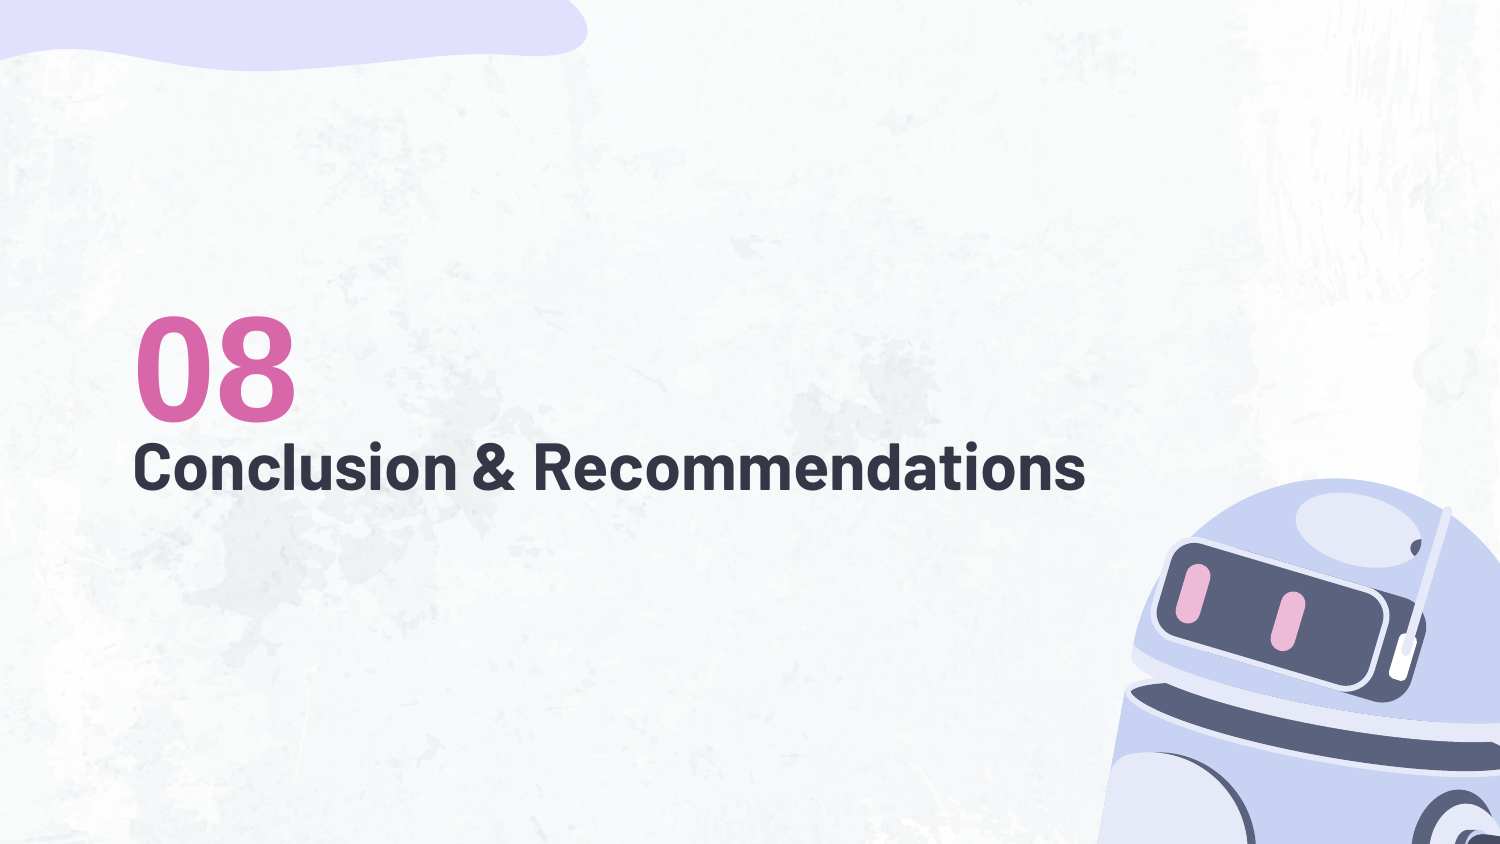

| Model | Purpose | Strength | Limitation |
| --- | --- | --- | --- |
| YOLOv3 | Pedestrian Detection | Fast real-time | Struggles in crowded scenes |
| HP-CNN | Attribute Recognition | High accuracy | Requires clear image data |
07

Comparison Between Models
08
# Conclusion & Recommendations

ML models like YOLOv3 and HP-CNN are powerful tools for road safety.
•⁠  ⁠Public datasets (e.g., RAP) make it easier to build and test models.
•⁠  ⁠Simple code implementations show how these systems work in real life.
•⁠  ⁠These models can be used in smart cars, surveillance, and traffic systems.